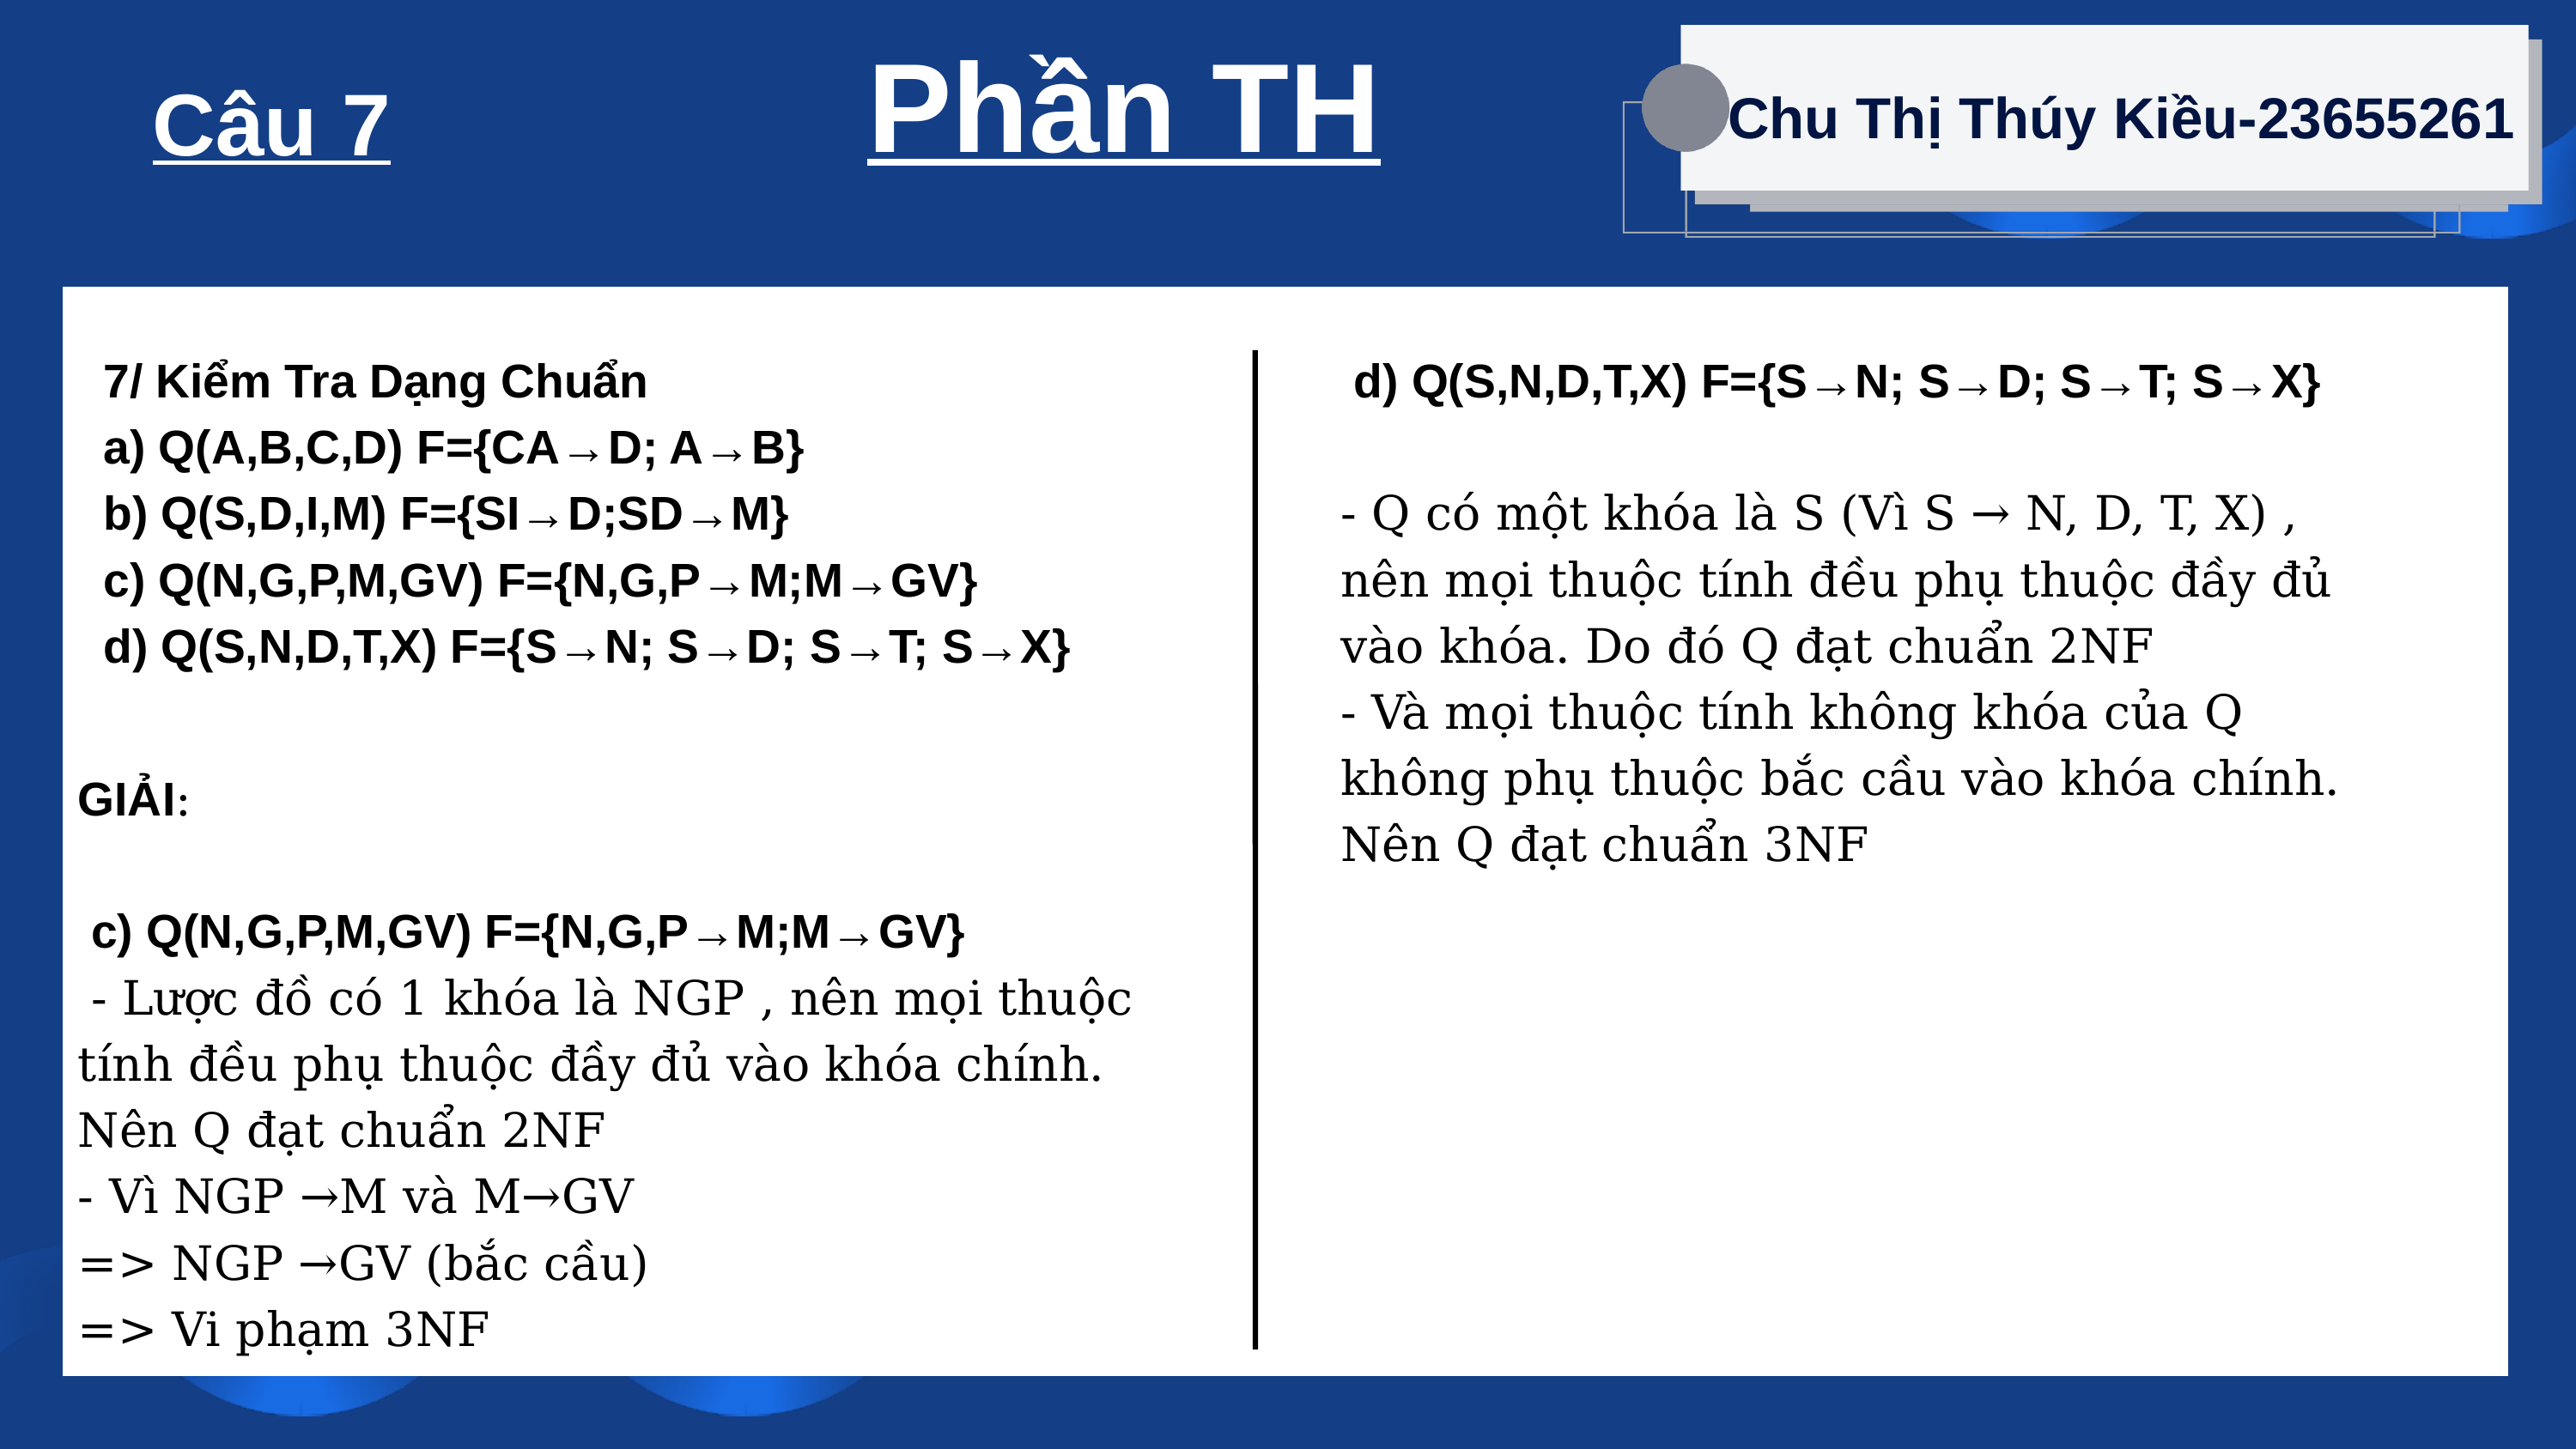

Phần TH

Chu Thị Thúy Kiều-23655261
Câu 7

Lê Thị Tú Anh-23665071

7/ Kiểm Tra Dạng Chuẩn
a) Q(A,B,C,D) F={CA→D; A→B}
b) Q(S,D,I,M) F={SI→D;SD→M}
c) Q(N,G,P,M,GV) F={N,G,P→M;M→GV}
d) Q(S,N,D,T,X) F={S→N; S→D; S→T; S→X}
 d) Q(S,N,D,T,X) F={S→N; S→D; S→T; S→X}

- Q có một khóa là S (Vì S → N, D, T, X) , nên mọi thuộc tính đều phụ thuộc đầy đủ vào khóa. Do đó Q đạt chuẩn 2NF
- Và mọi thuộc tính không khóa của Q không phụ thuộc bắc cầu vào khóa chính. Nên Q đạt chuẩn 3NF

GIẢI:

 c) Q(N,G,P,M,GV) F={N,G,P→M;M→GV}
 - Lược đồ có 1 khóa là NGP , nên mọi thuộc tính đều phụ thuộc đầy đủ vào khóa chính. Nên Q đạt chuẩn 2NF
- Vì NGP →M và M→GV
=> NGP →GV (bắc cầu)
=> Vi phạm 3NF